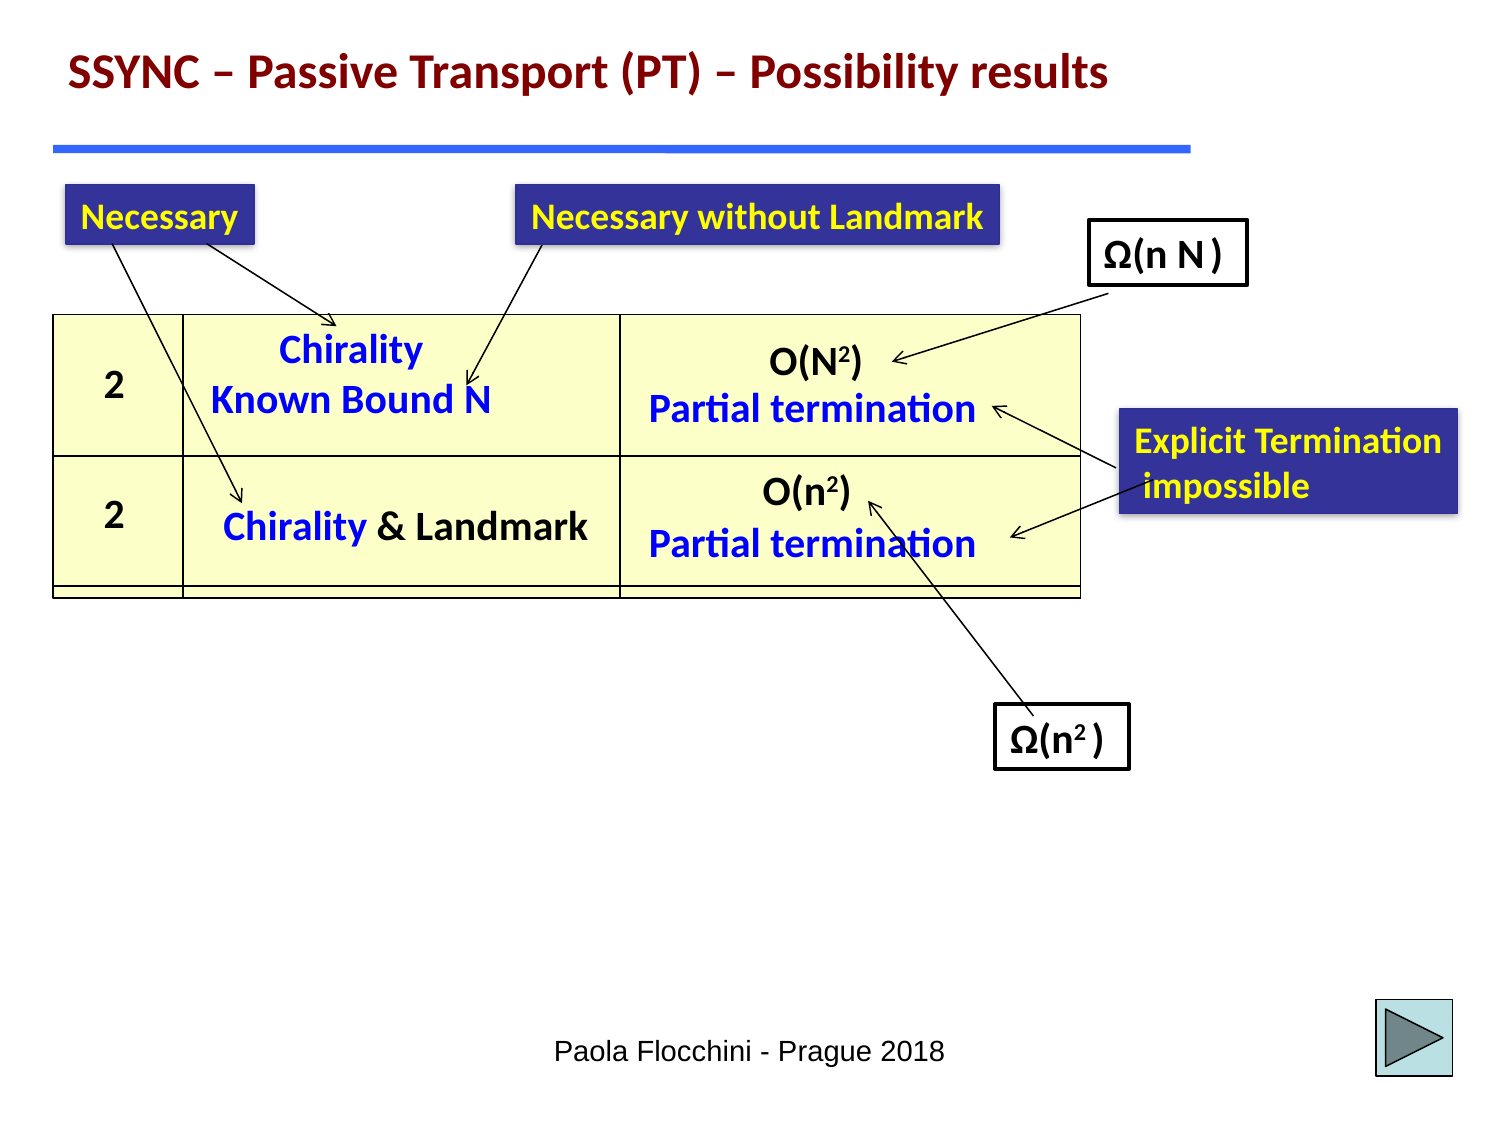

SSYNC – Passive Transport (PT) – Possibility results

Necessary
Necessary without Landmark
Ω(n N )

Chirality
Known Bound N
O(N2)
2
Partial termination
Explicit Termination
 impossible
O(n2)
2
Chirality & Landmark
Partial termination
Ω(n2 )

Paola Flocchini - Prague 2018